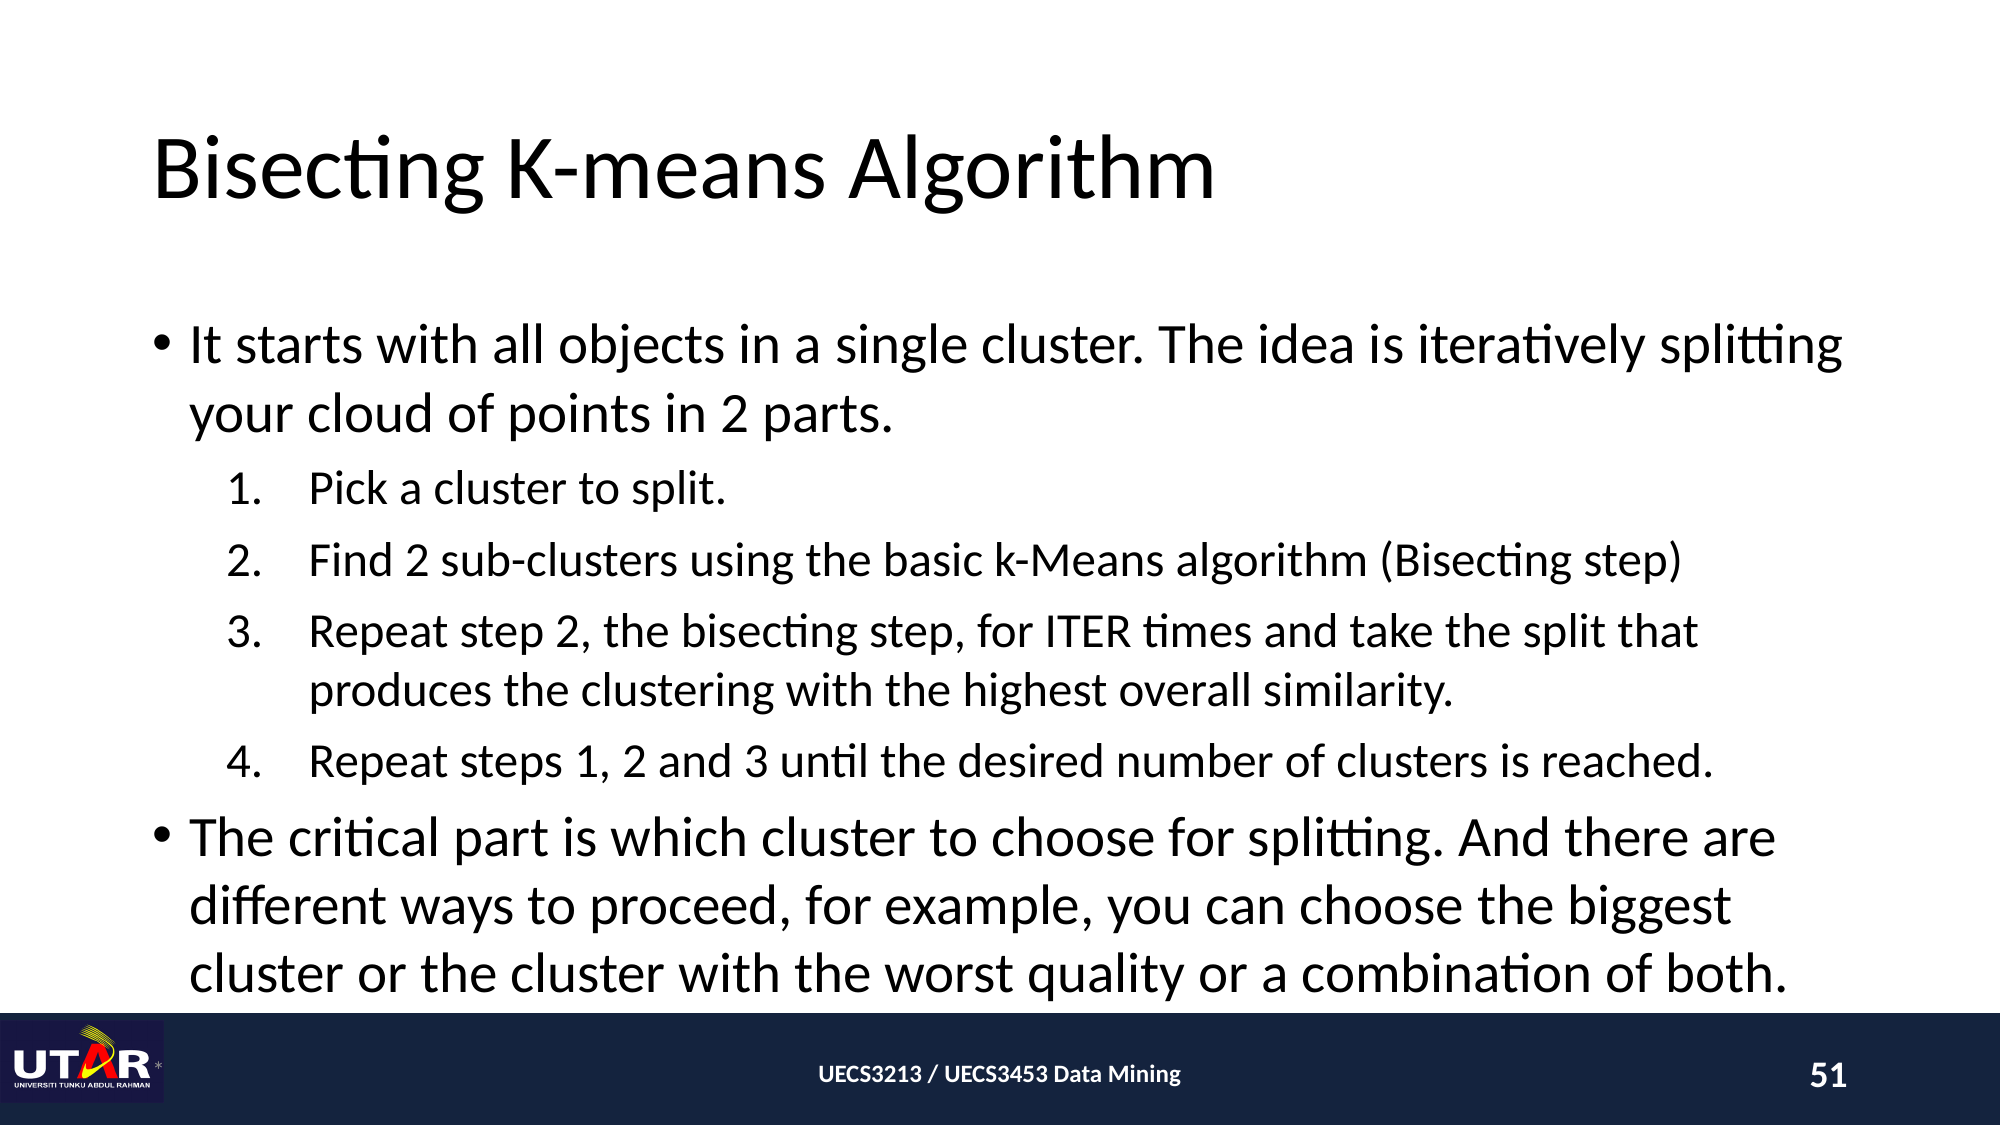

# Bisecting K-means Algorithm
It starts with all objects in a single cluster. The idea is iteratively splitting your cloud of points in 2 parts.
Pick a cluster to split.
Find 2 sub-clusters using the basic k-Means algorithm (Bisecting step)
Repeat step 2, the bisecting step, for ITER times and take the split that produces the clustering with the highest overall similarity.
Repeat steps 1, 2 and 3 until the desired number of clusters is reached.
The critical part is which cluster to choose for splitting. And there are different ways to proceed, for example, you can choose the biggest cluster or the cluster with the worst quality or a combination of both.
*
UECS3213 / UECS3453 Data Mining
51